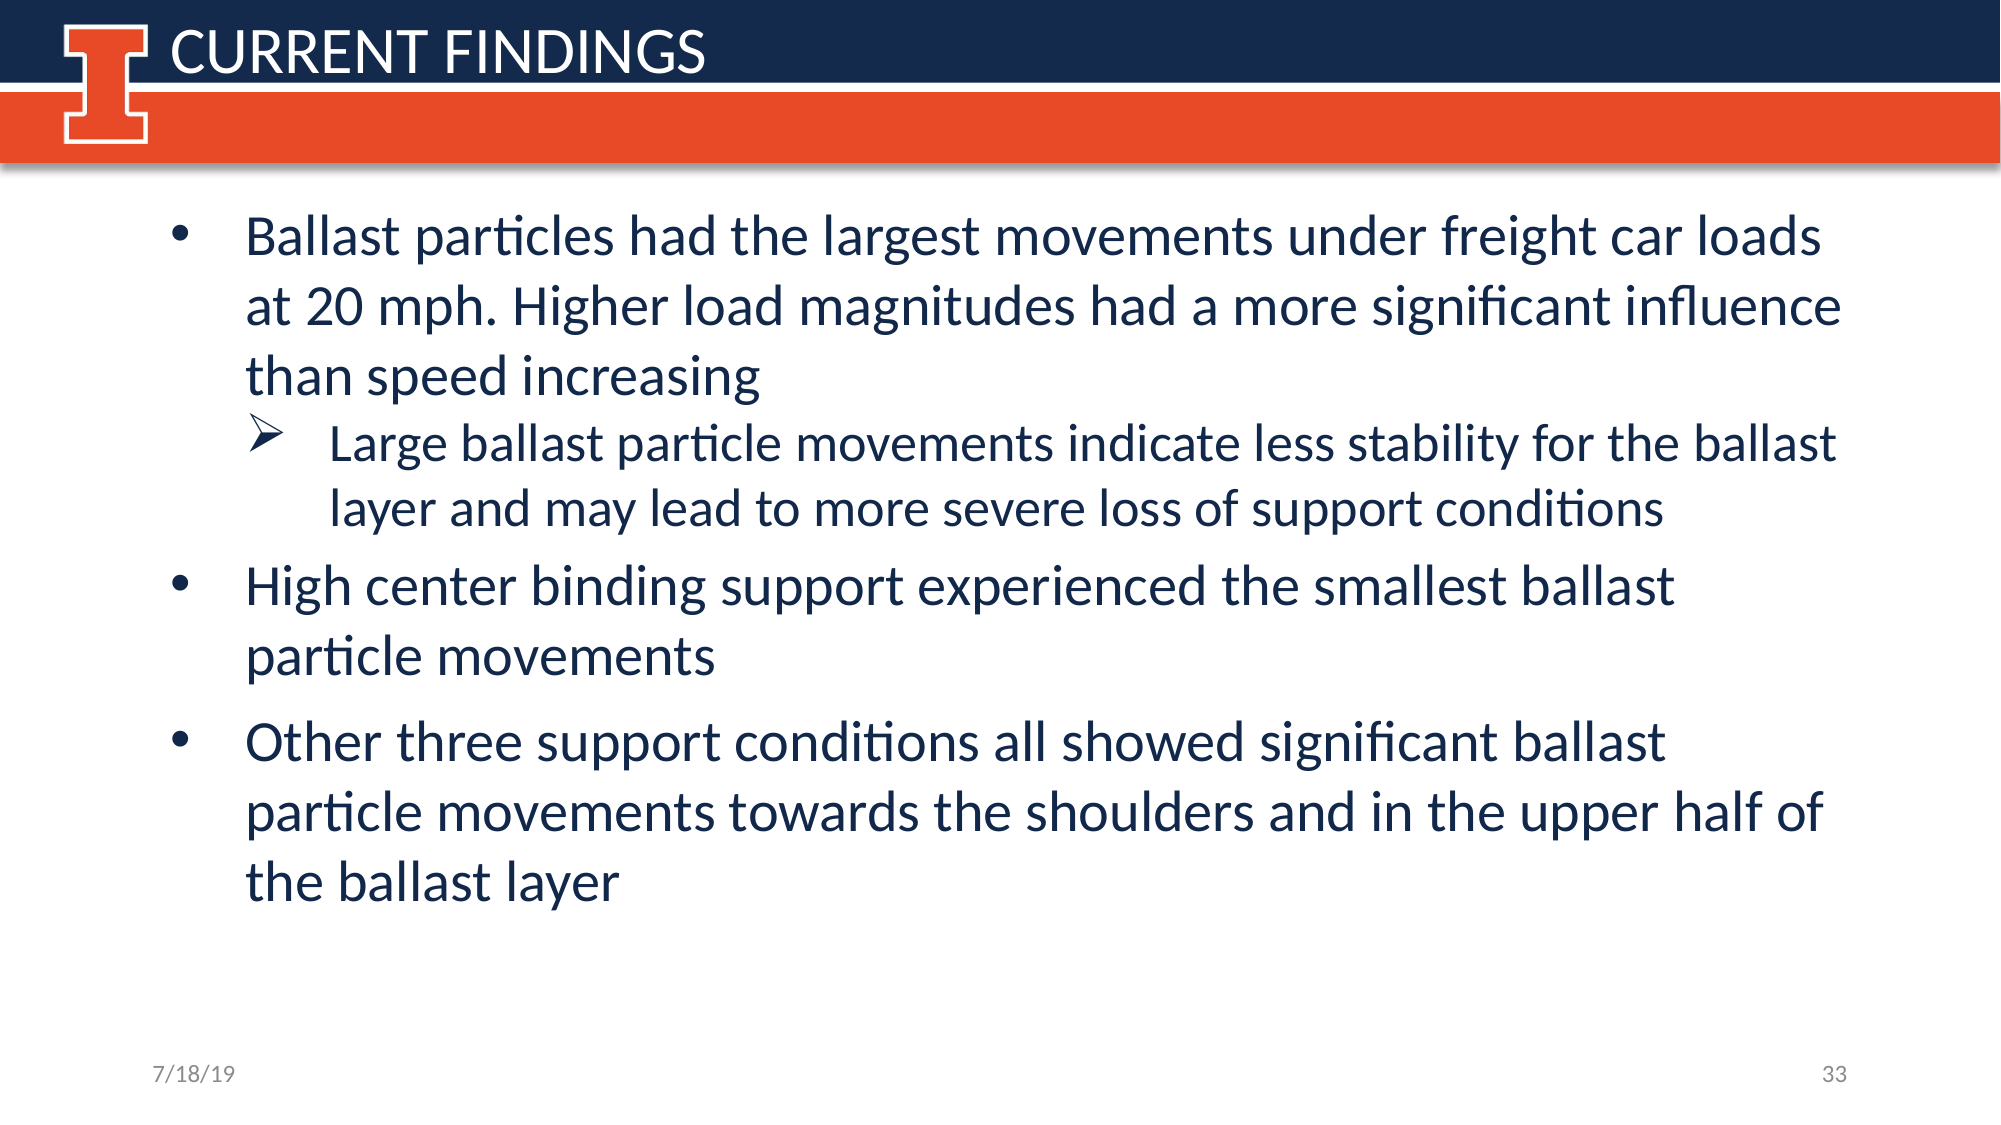

CURRENT FINDINGS
Ballast particles had the largest movements under freight car loads at 20 mph. Higher load magnitudes had a more significant influence than speed increasing
Large ballast particle movements indicate less stability for the ballast layer and may lead to more severe loss of support conditions
High center binding support experienced the smallest ballast particle movements
Other three support conditions all showed significant ballast particle movements towards the shoulders and in the upper half of the ballast layer
7/18/19
33